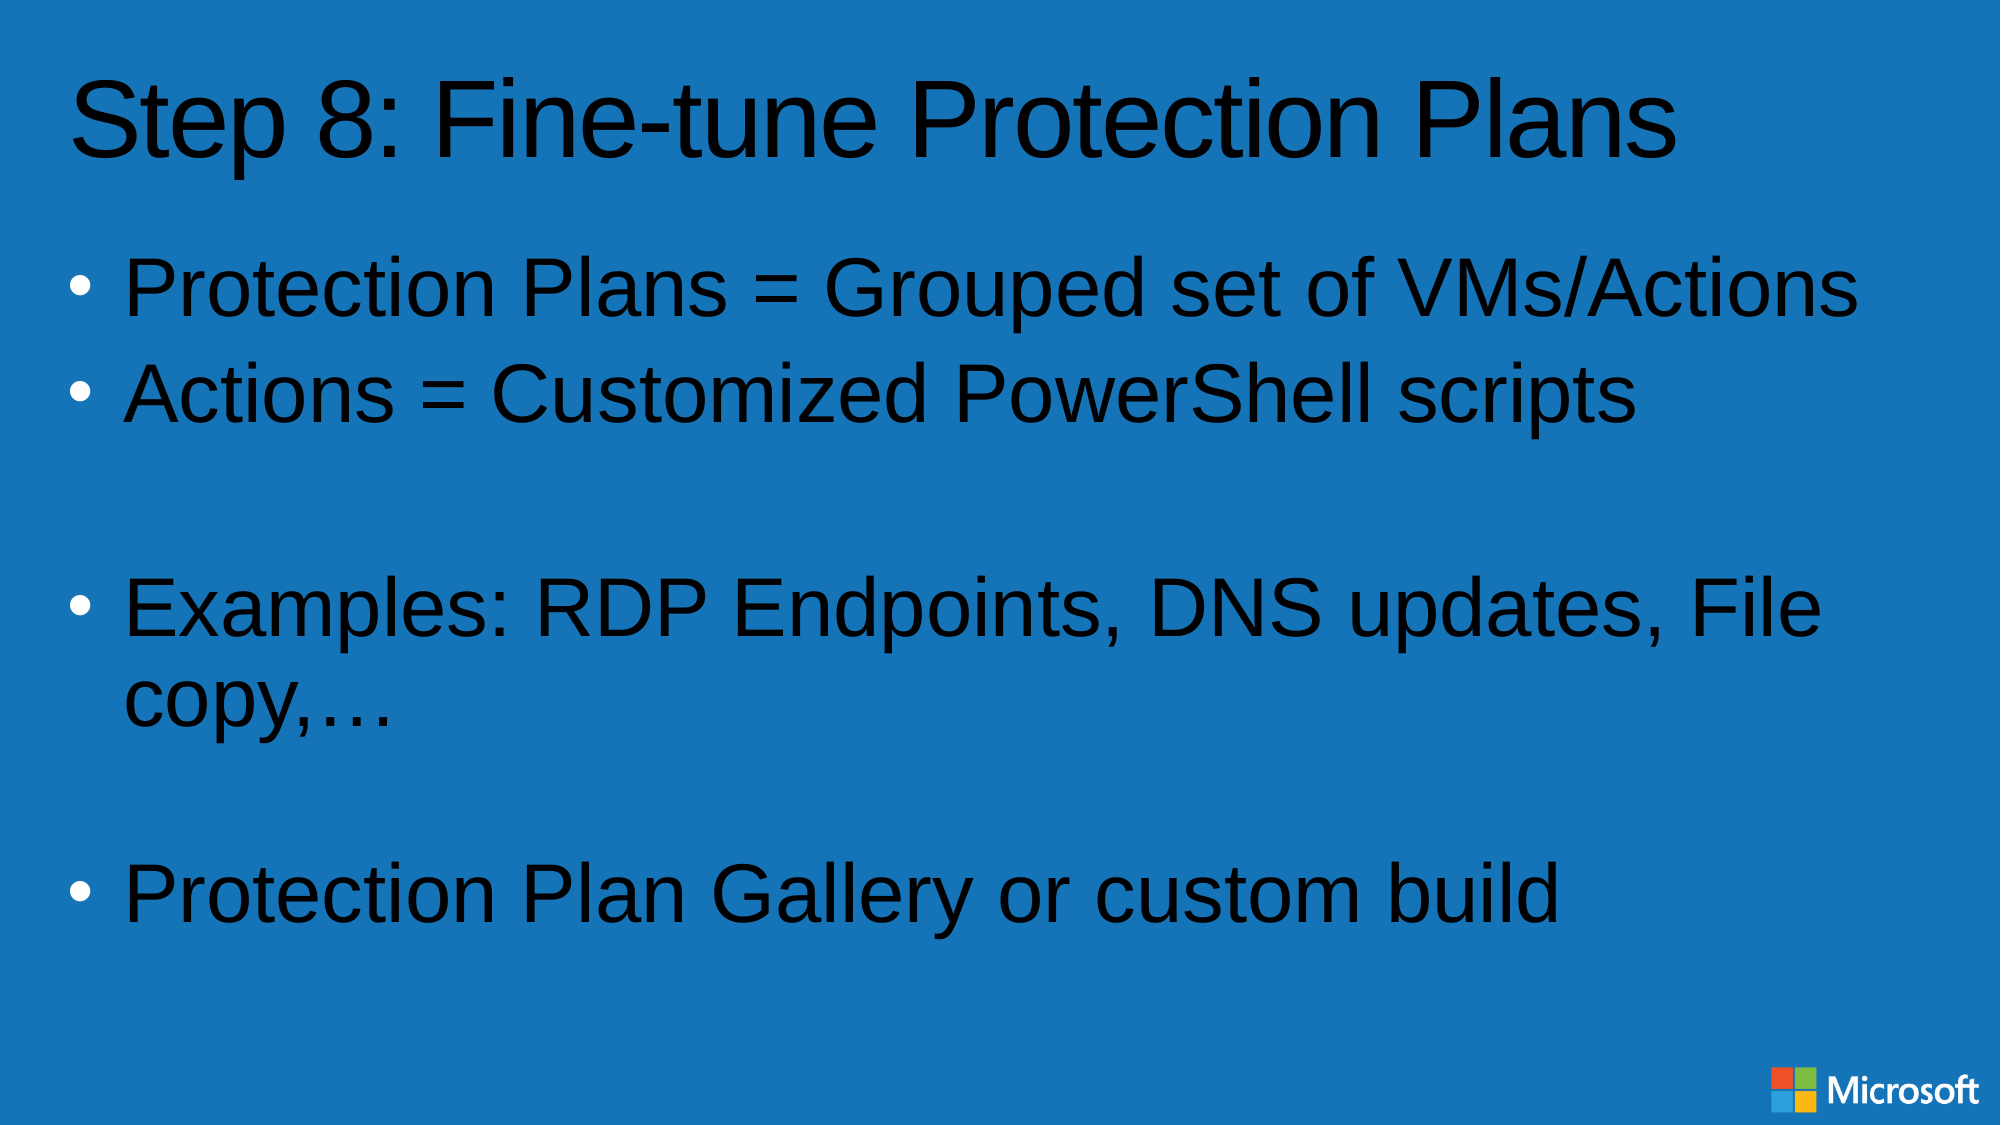

# Step 8: Fine-tune Protection Plans
Protection Plans = Grouped set of VMs/Actions
Actions = Customized PowerShell scripts

Examples: RDP Endpoints, DNS updates, File copy,…
Protection Plan Gallery or custom build